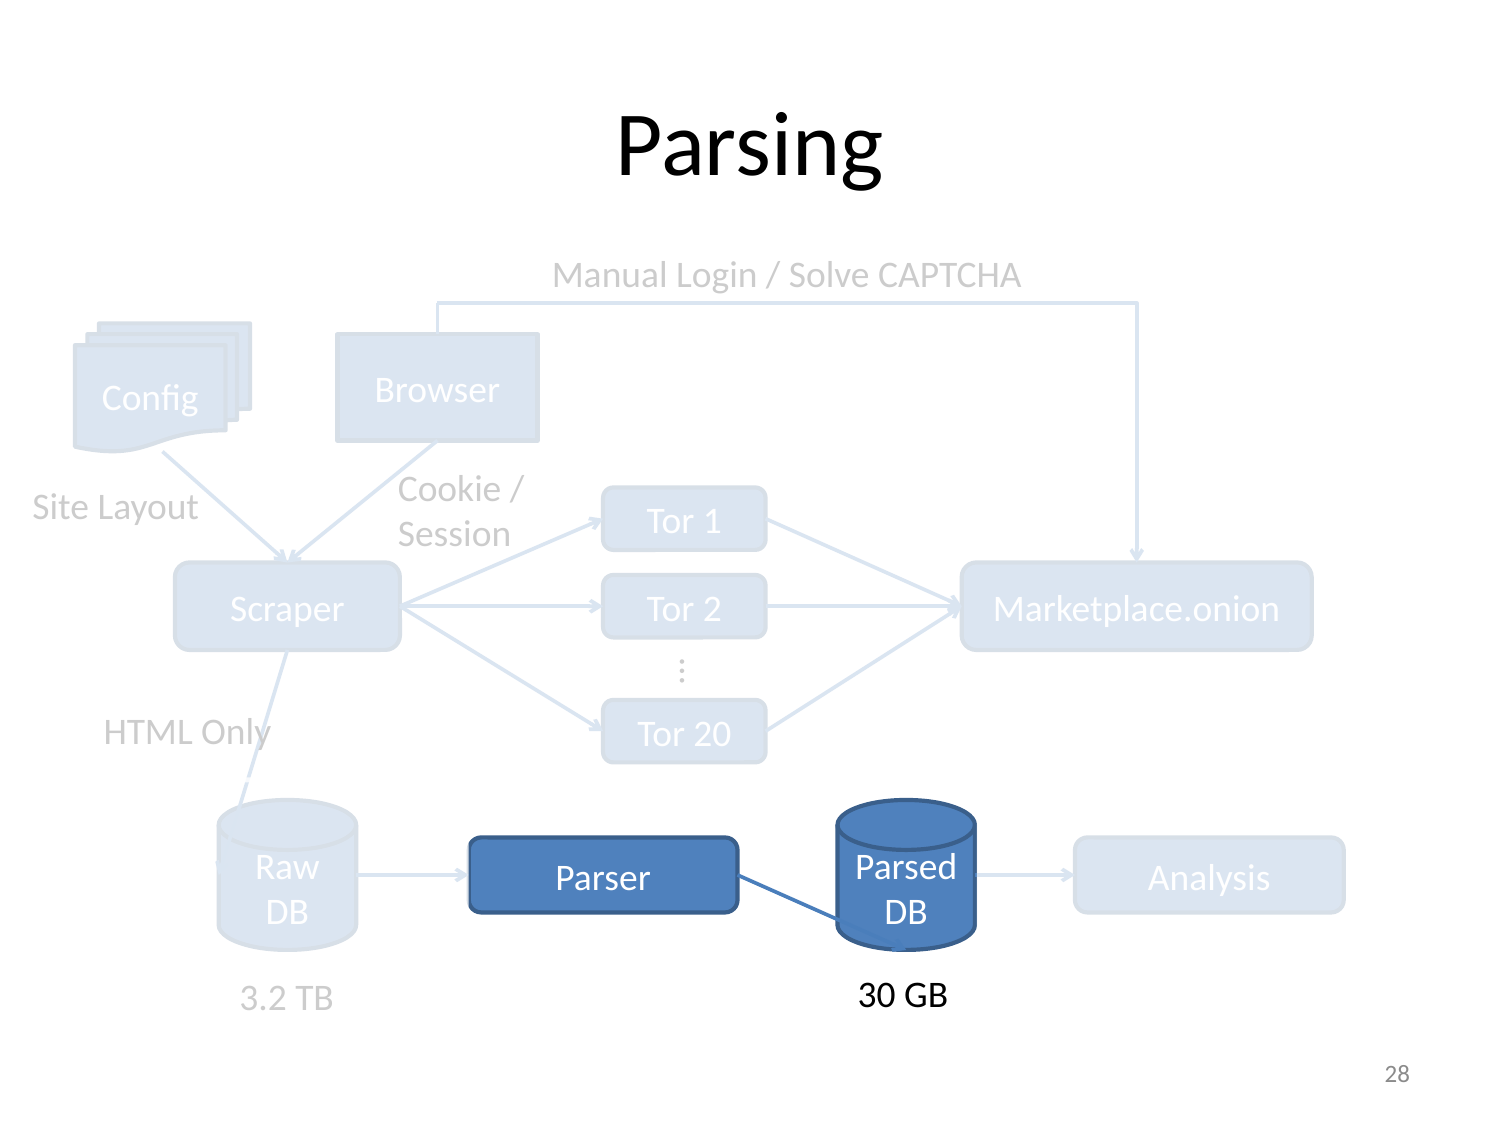

# Parsing

Manual Login / Solve CAPTCHA
Config
Browser
Cookie /
Session
Site Layout
Tor 1
Scraper
Marketplace.onion
Tor 2
…
HTML Only
Tor 20

Raw
DB
Parsed
DB
Parser
Analysis
30 GB
3.2 TB
28